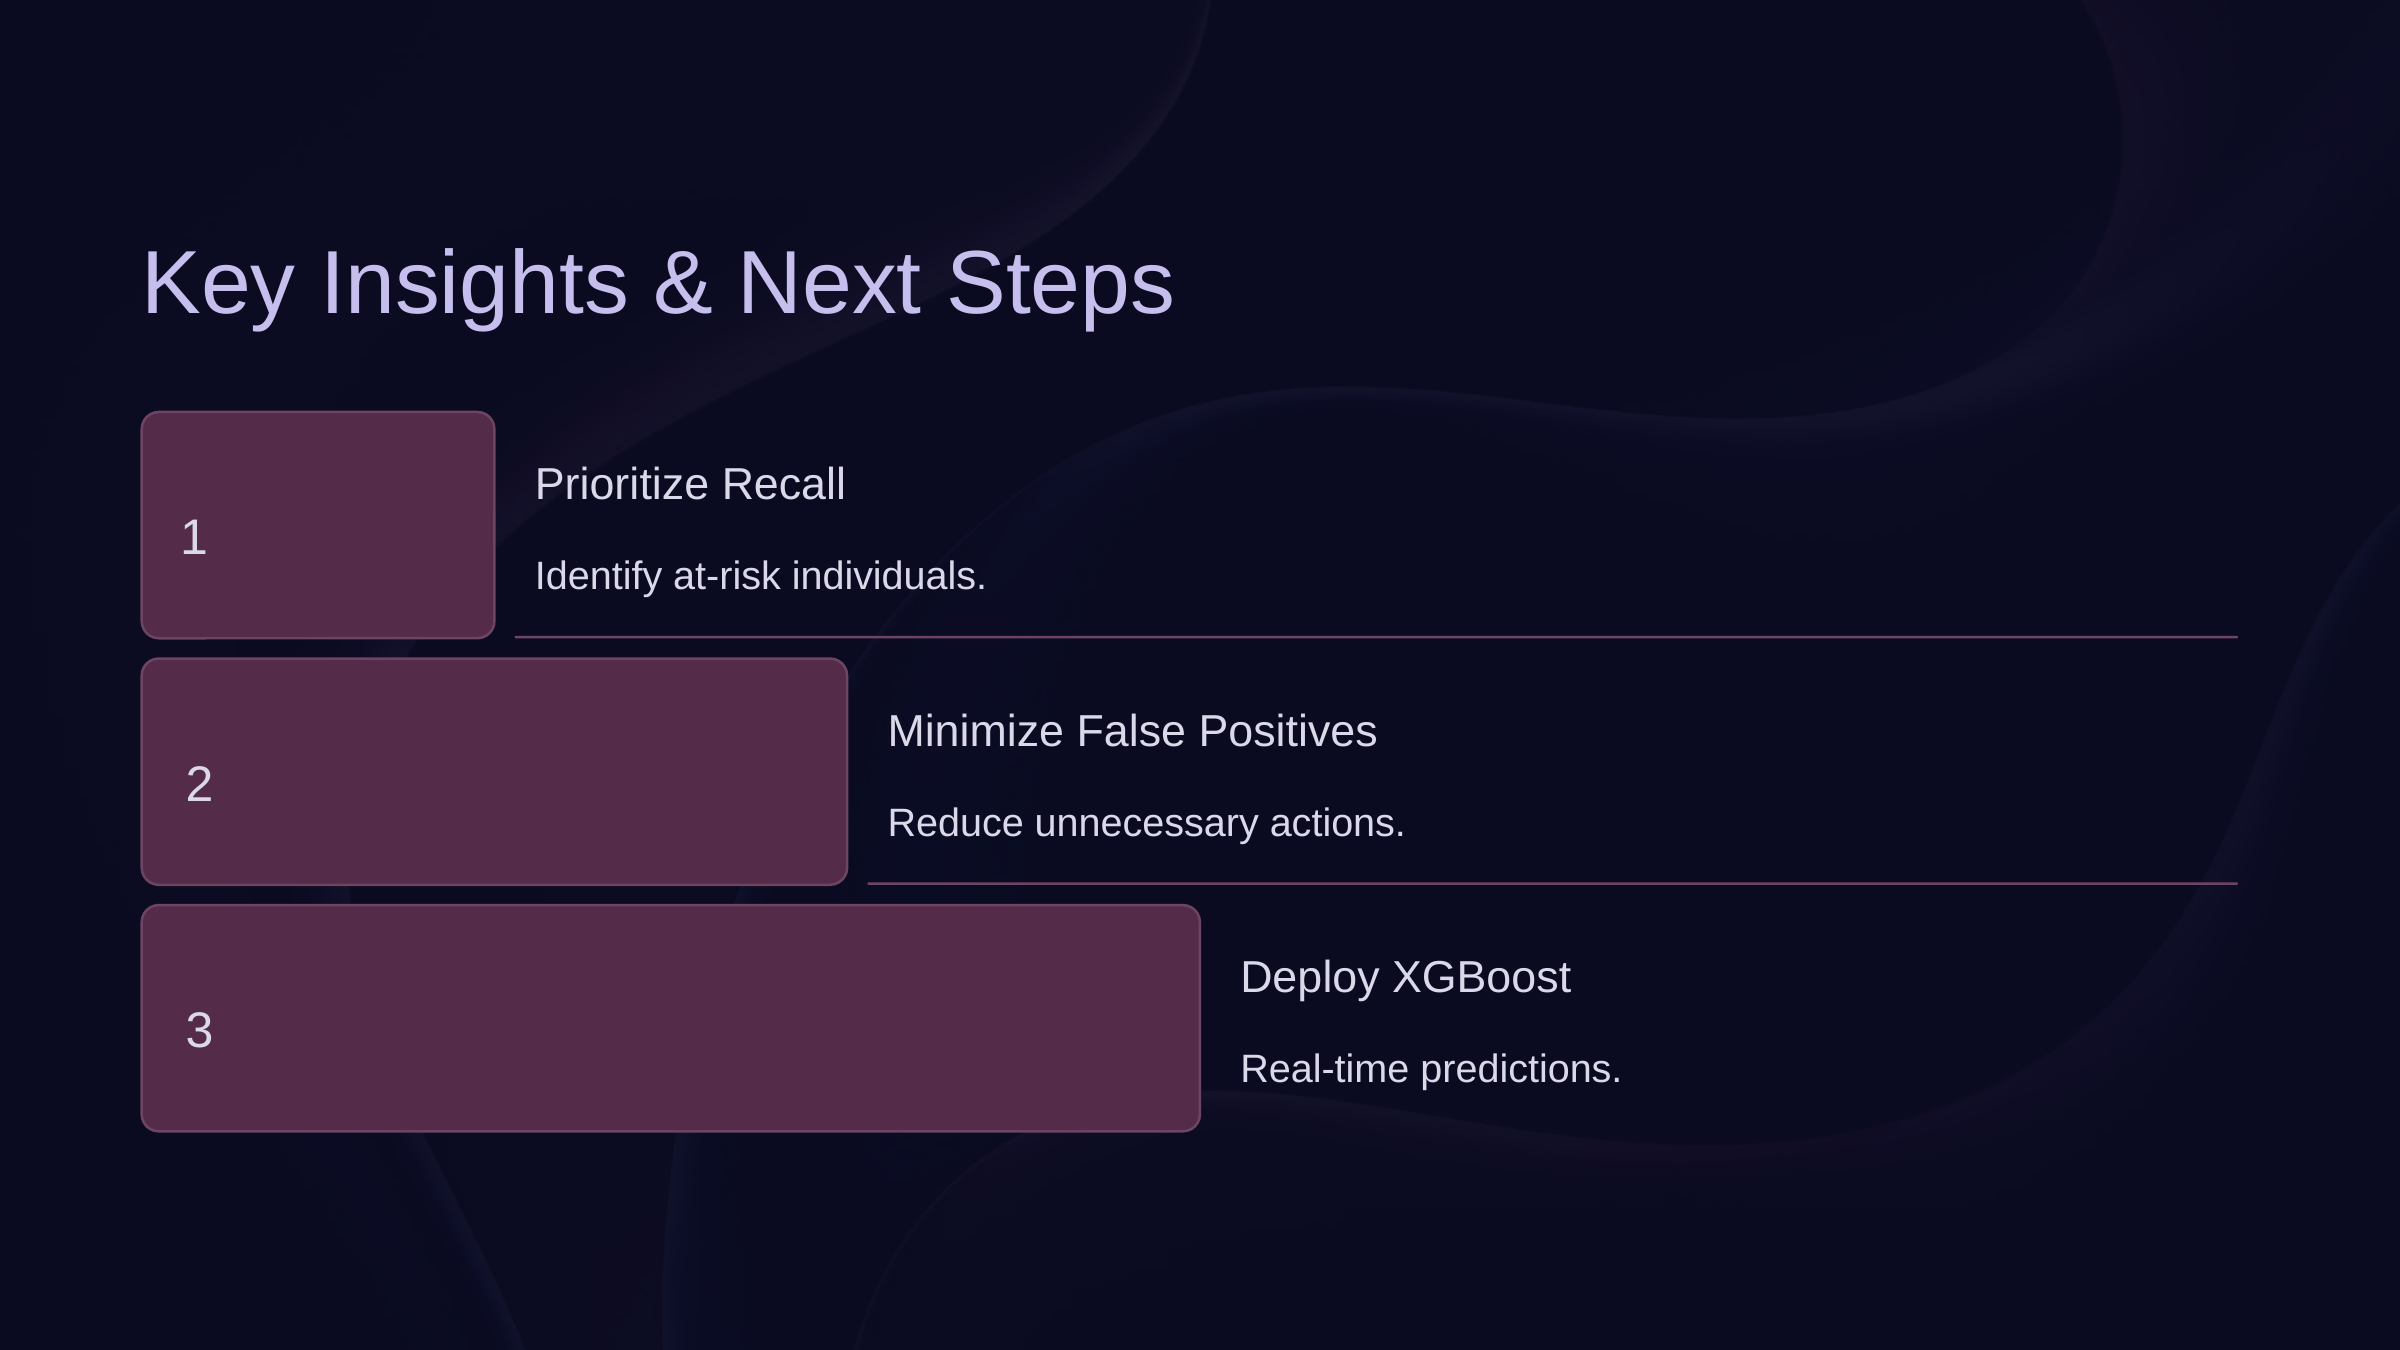

Key Insights & Next Steps

Prioritize Recall
1
Identify at-risk individuals.

Minimize False Positives
2
Reduce unnecessary actions.

Deploy XGBoost
3
Real-time predictions.